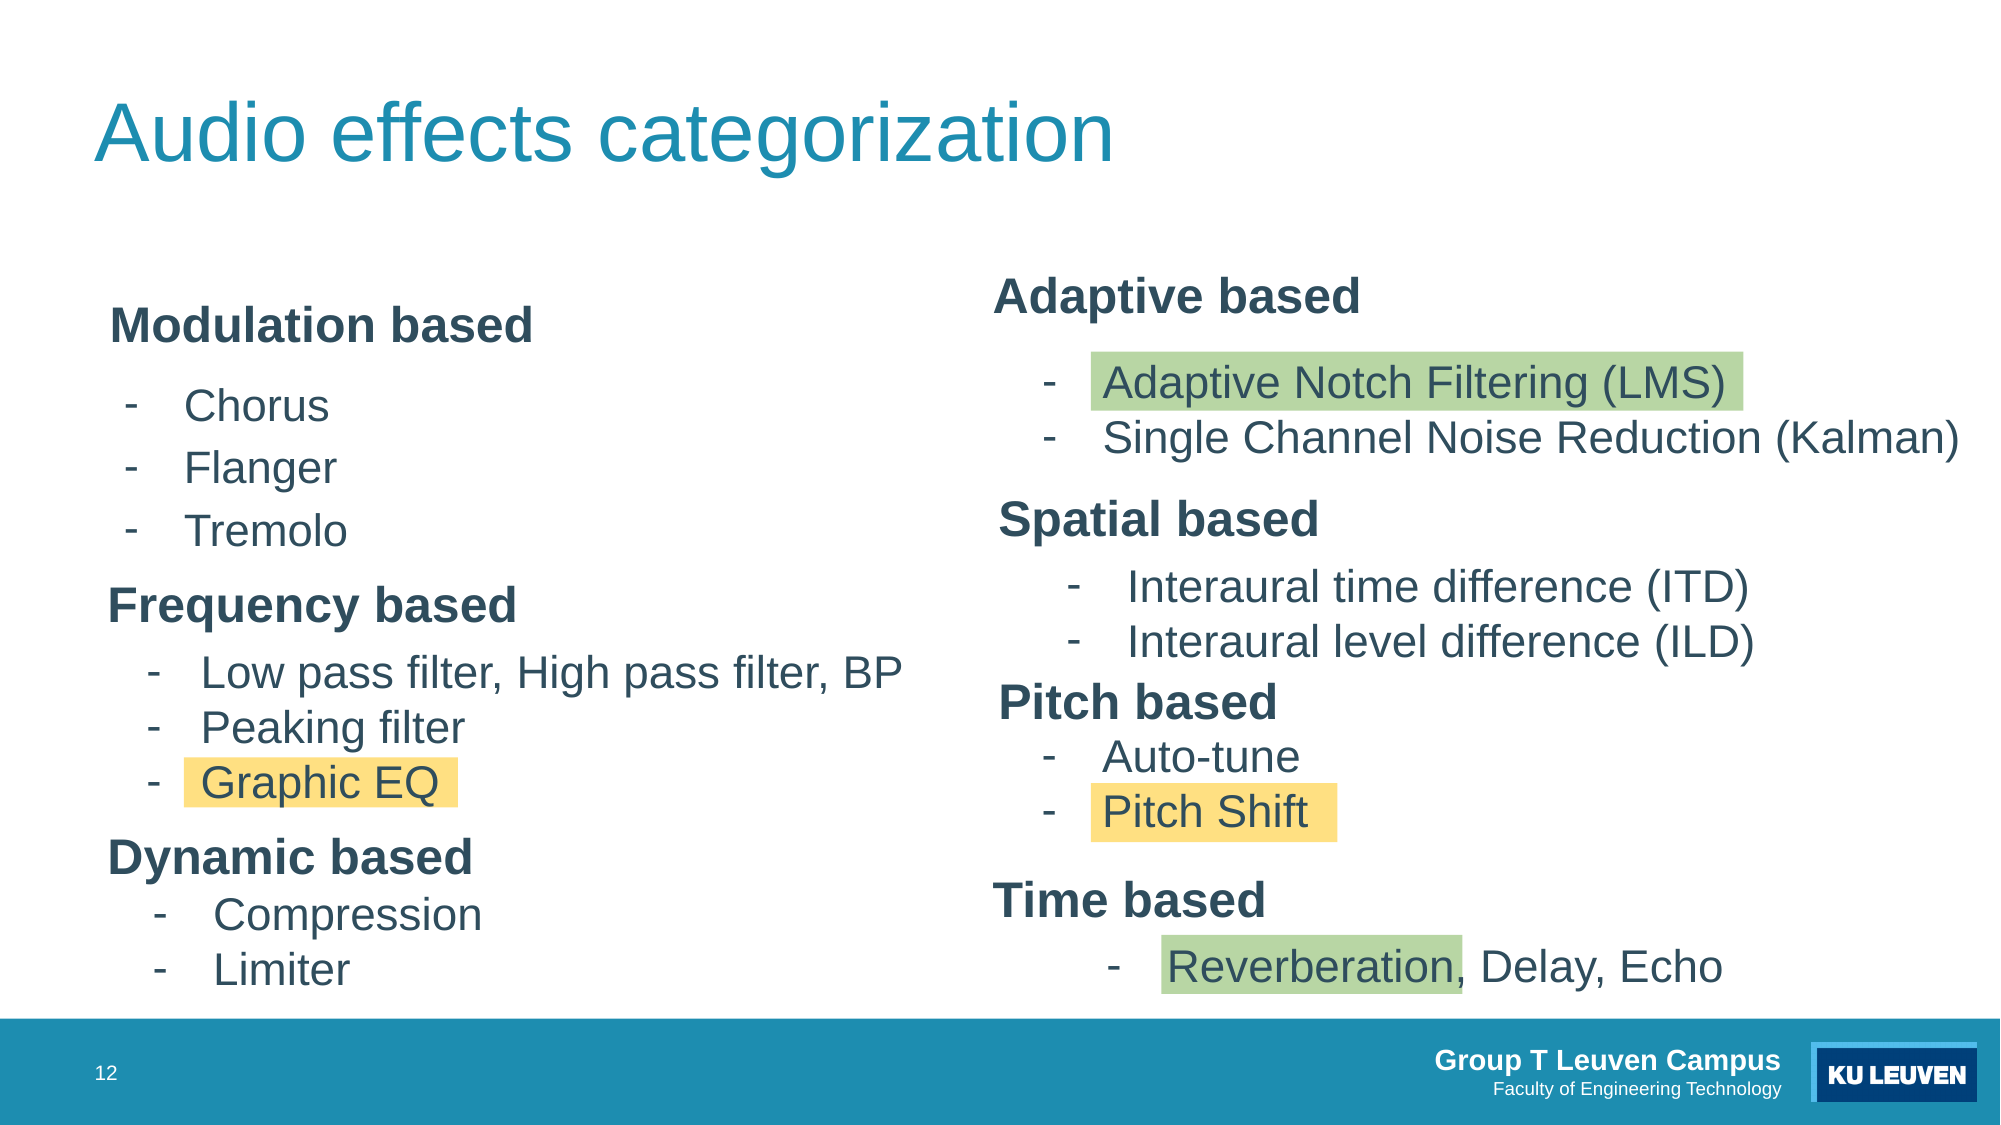

# Audio effects categorization
Adaptive based
Modulation based
Adaptive Notch Filtering (LMS)
Single Channel Noise Reduction (Kalman)

Chorus
Flanger
Tremolo
Spatial based
Interaural time difference (ITD)
Interaural level difference (ILD)
Frequency based
Low pass filter, High pass filter, BP
Peaking filter
Graphic EQ
Pitch based
Auto-tune
Pitch Shift

Dynamic based
Time based
Compression
Limiter
Reverberation, Delay, Echo

12